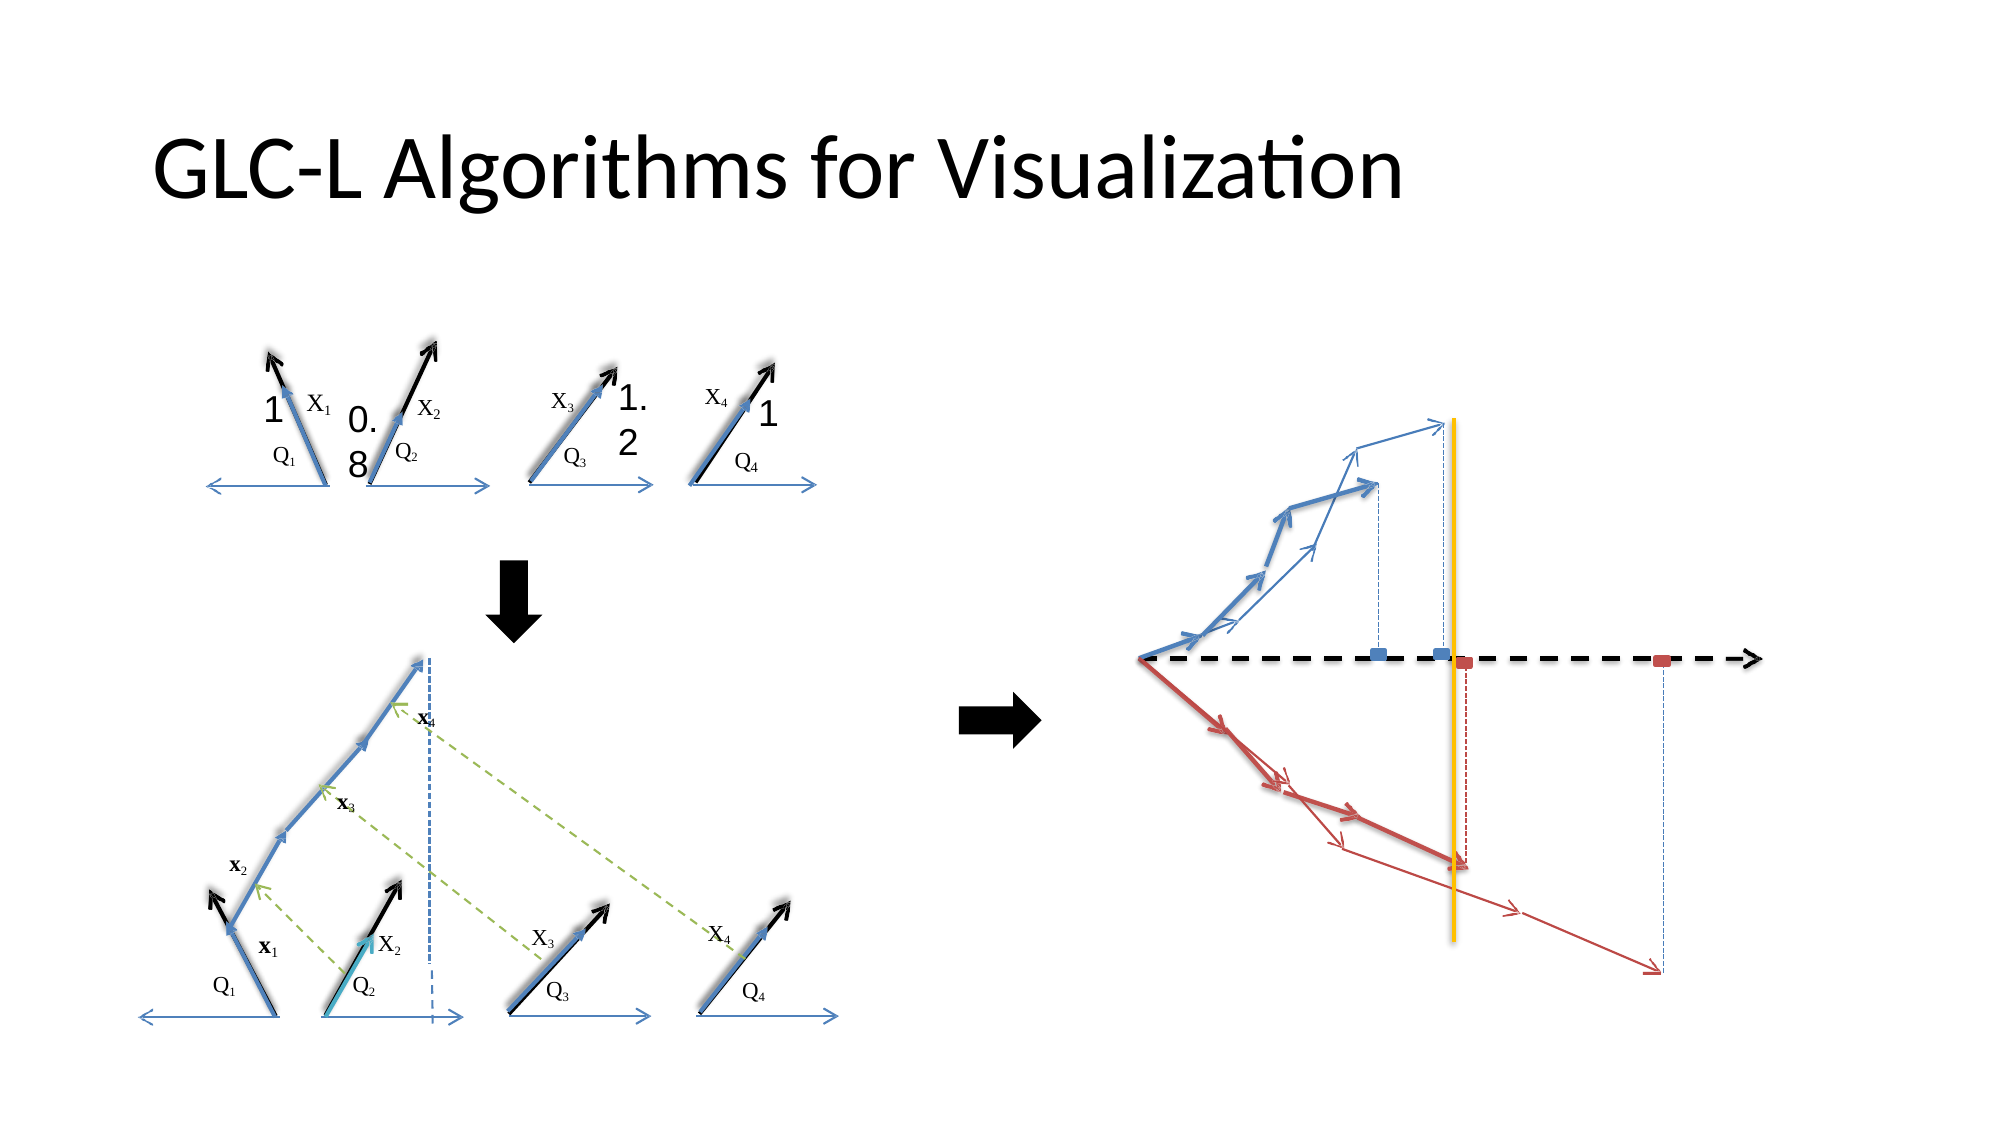

# GLC-L Algorithms for Visualization

1
Q1

1.2

X4
X3
X1

1
X
0.8

2

Q2
Q3
Q
4

x4

x3

x2

X4

X3

x1
X2

Q1
Q2

Q3
Q4